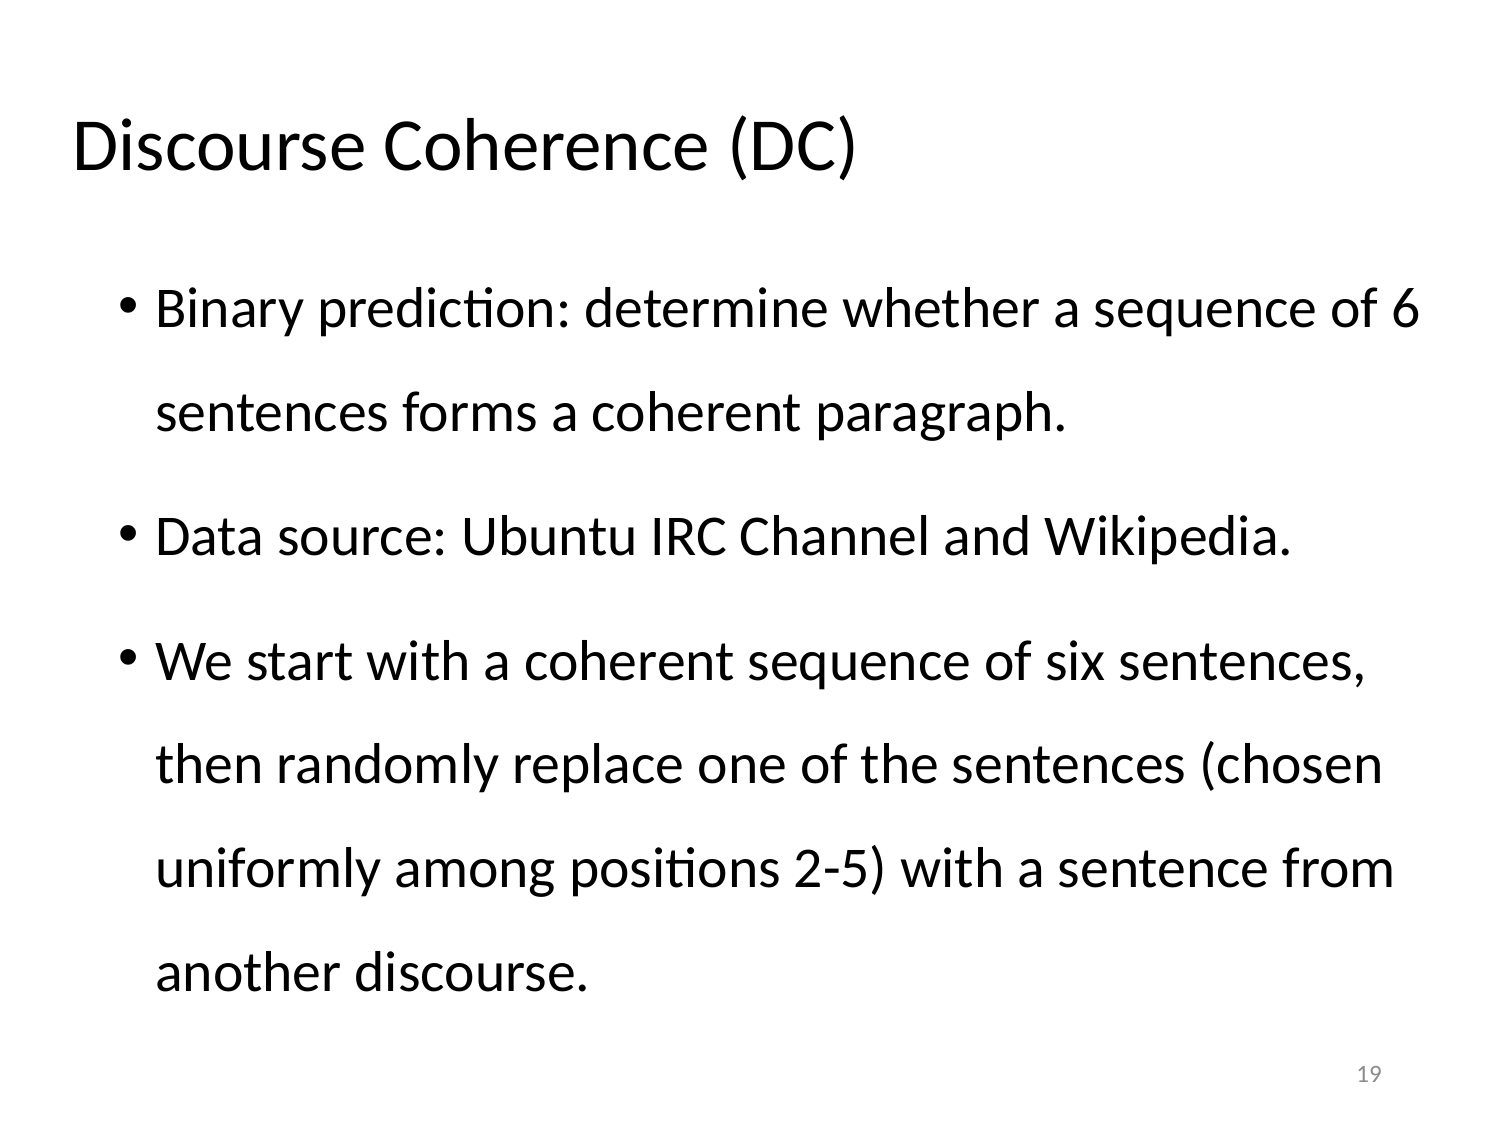

# Discourse Coherence (DC)
Binary prediction: determine whether a sequence of 6 sentences forms a coherent paragraph.
Data source: Ubuntu IRC Channel and Wikipedia.
We start with a coherent sequence of six sentences, then randomly replace one of the sentences (chosen uniformly among positions 2-5) with a sentence from another discourse.
19